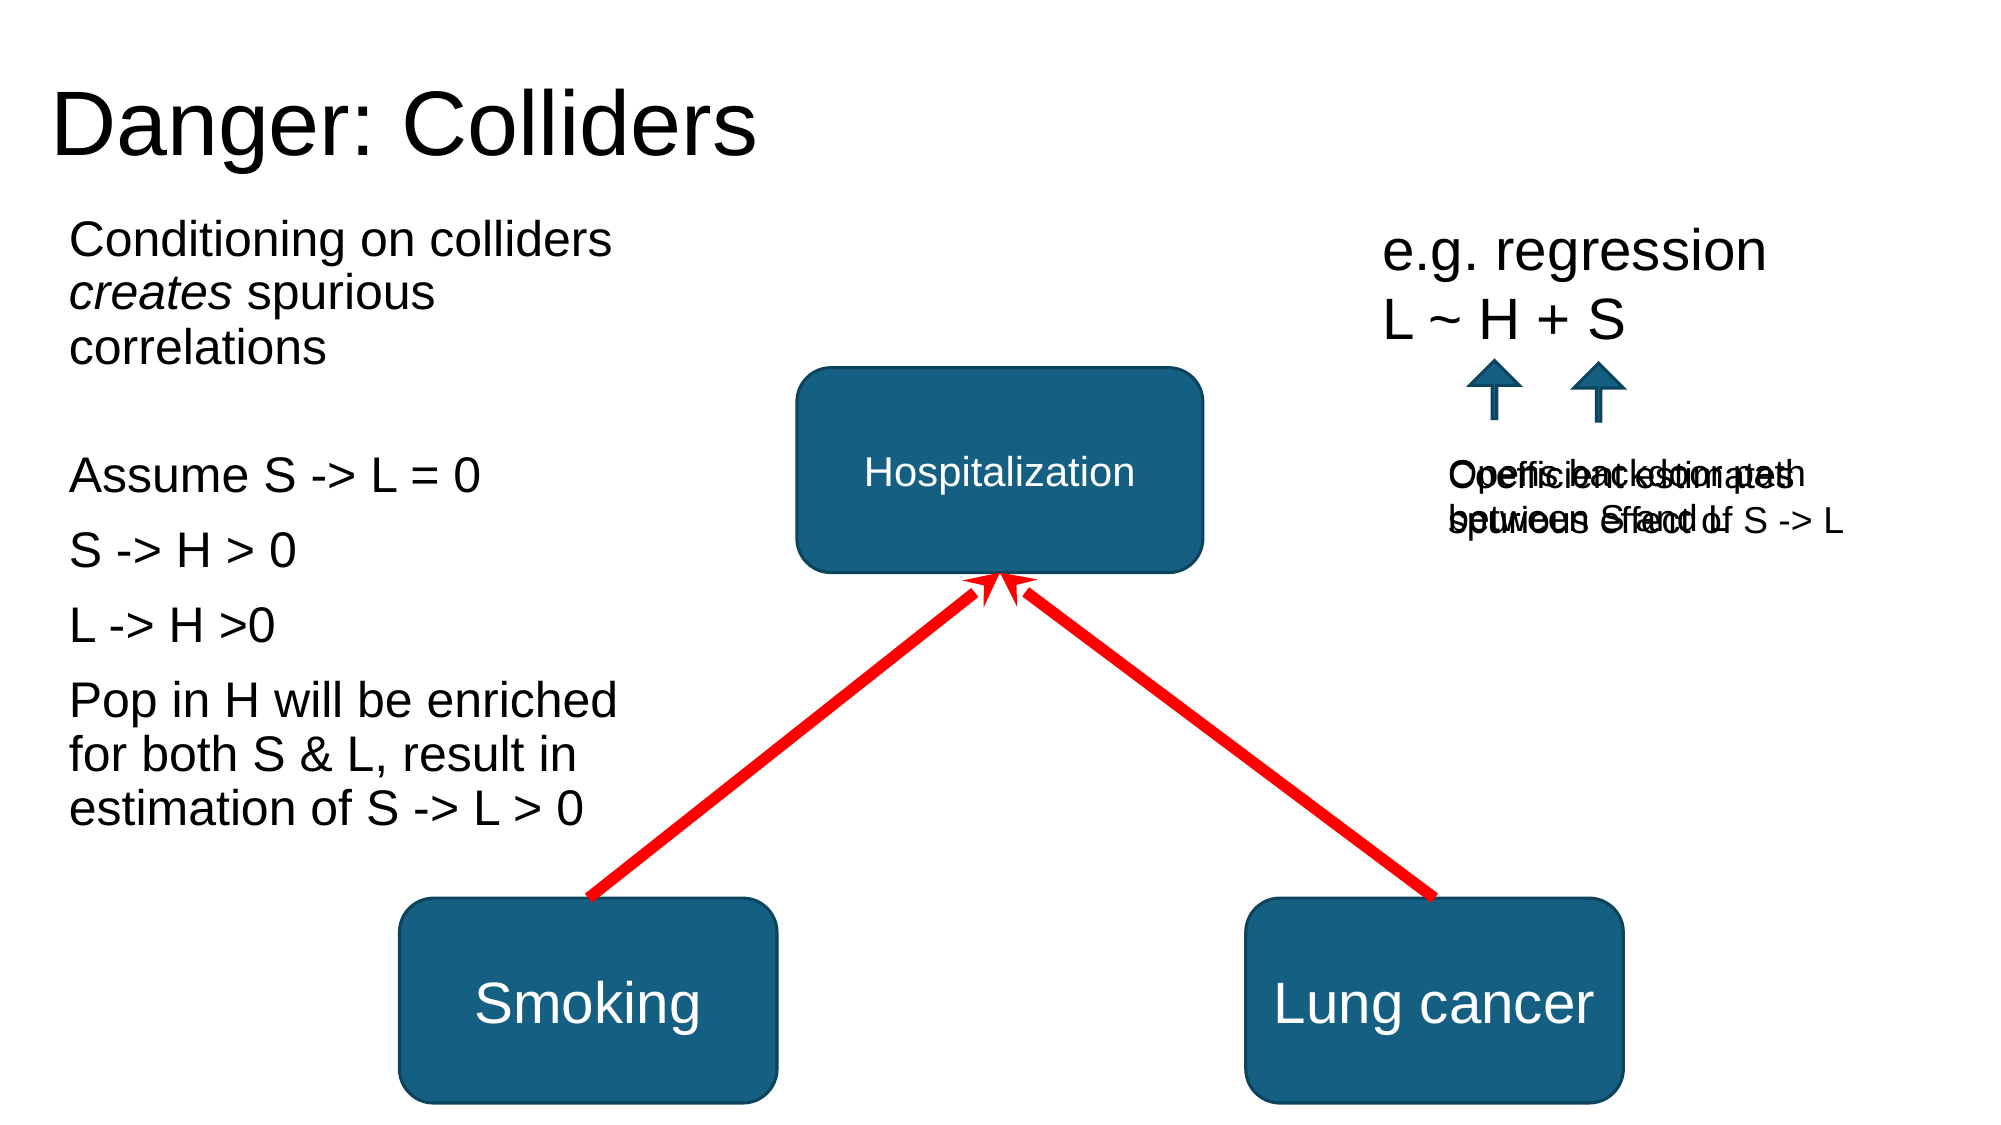

# Danger: Colliders
e.g. regression
L ~ H + S
Conditioning on colliders creates spurious correlations
Assume S -> L = 0
S -> H > 0
L -> H >0
Pop in H will be enriched for both S & L, result in estimation of S -> L > 0

Hospitalization
Opens backdoor path between S and L
Coefficient estimates spurious effect of S -> L
Smoking
Lung cancer